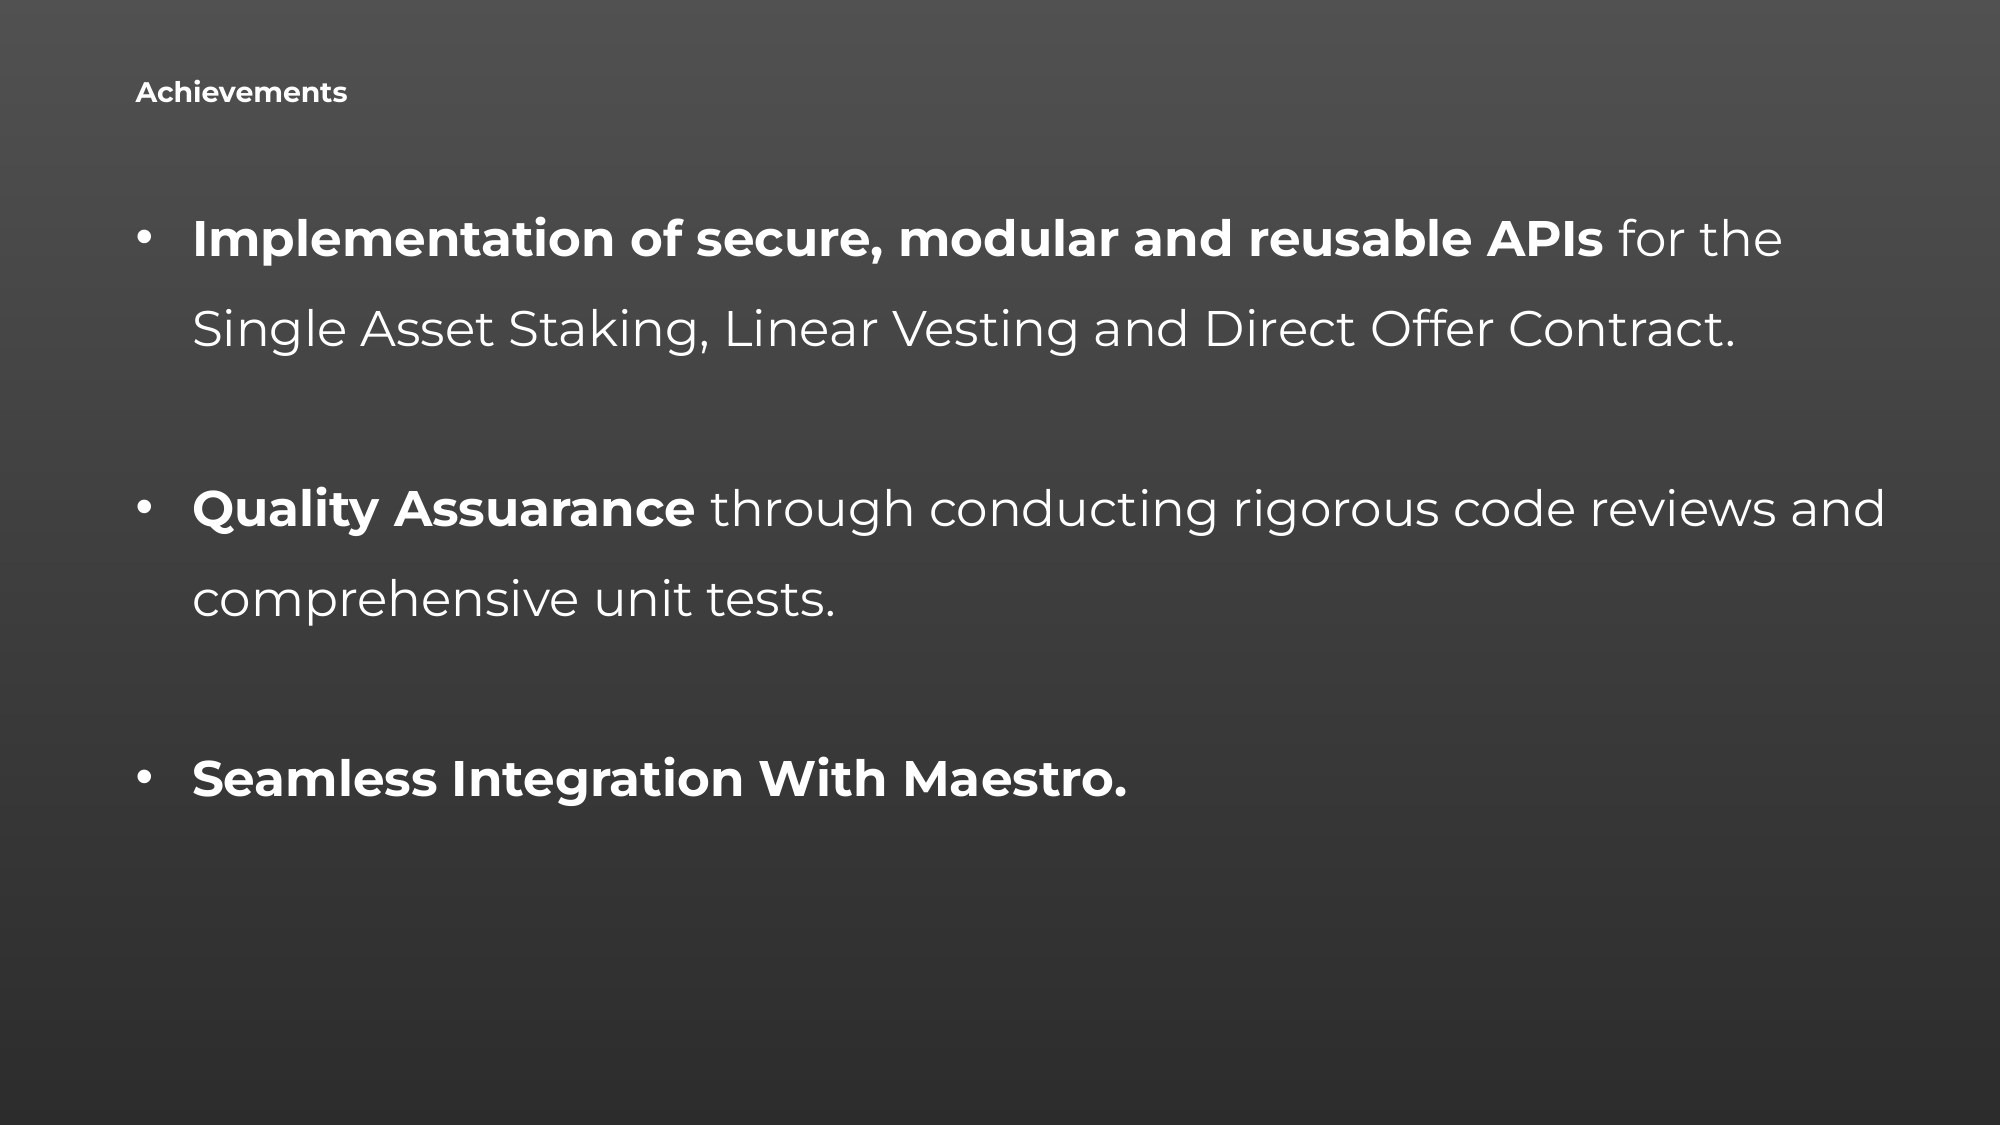

# Achievements
Implementation of secure, modular and reusable APIs for the Single Asset Staking, Linear Vesting and Direct Offer Contract.

Quality Assuarance through conducting rigorous code reviews and comprehensive unit tests.

Seamless Integration With Maestro.